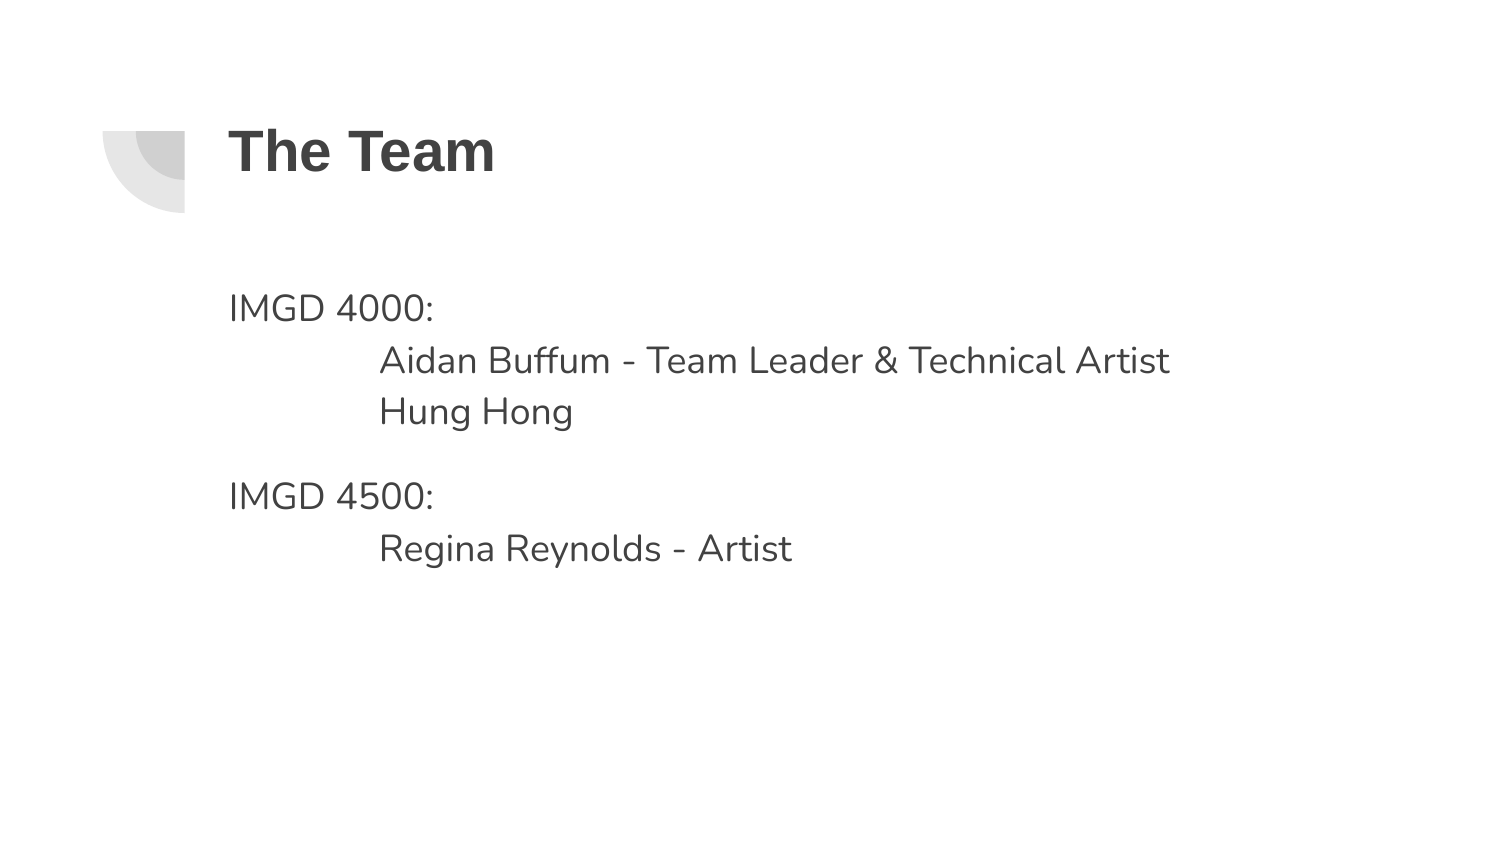

# The Team
IMGD 4000:
	Aidan Buffum - Team Leader & Technical Artist
	Hung Hong
IMGD 4500:
	Regina Reynolds - Artist